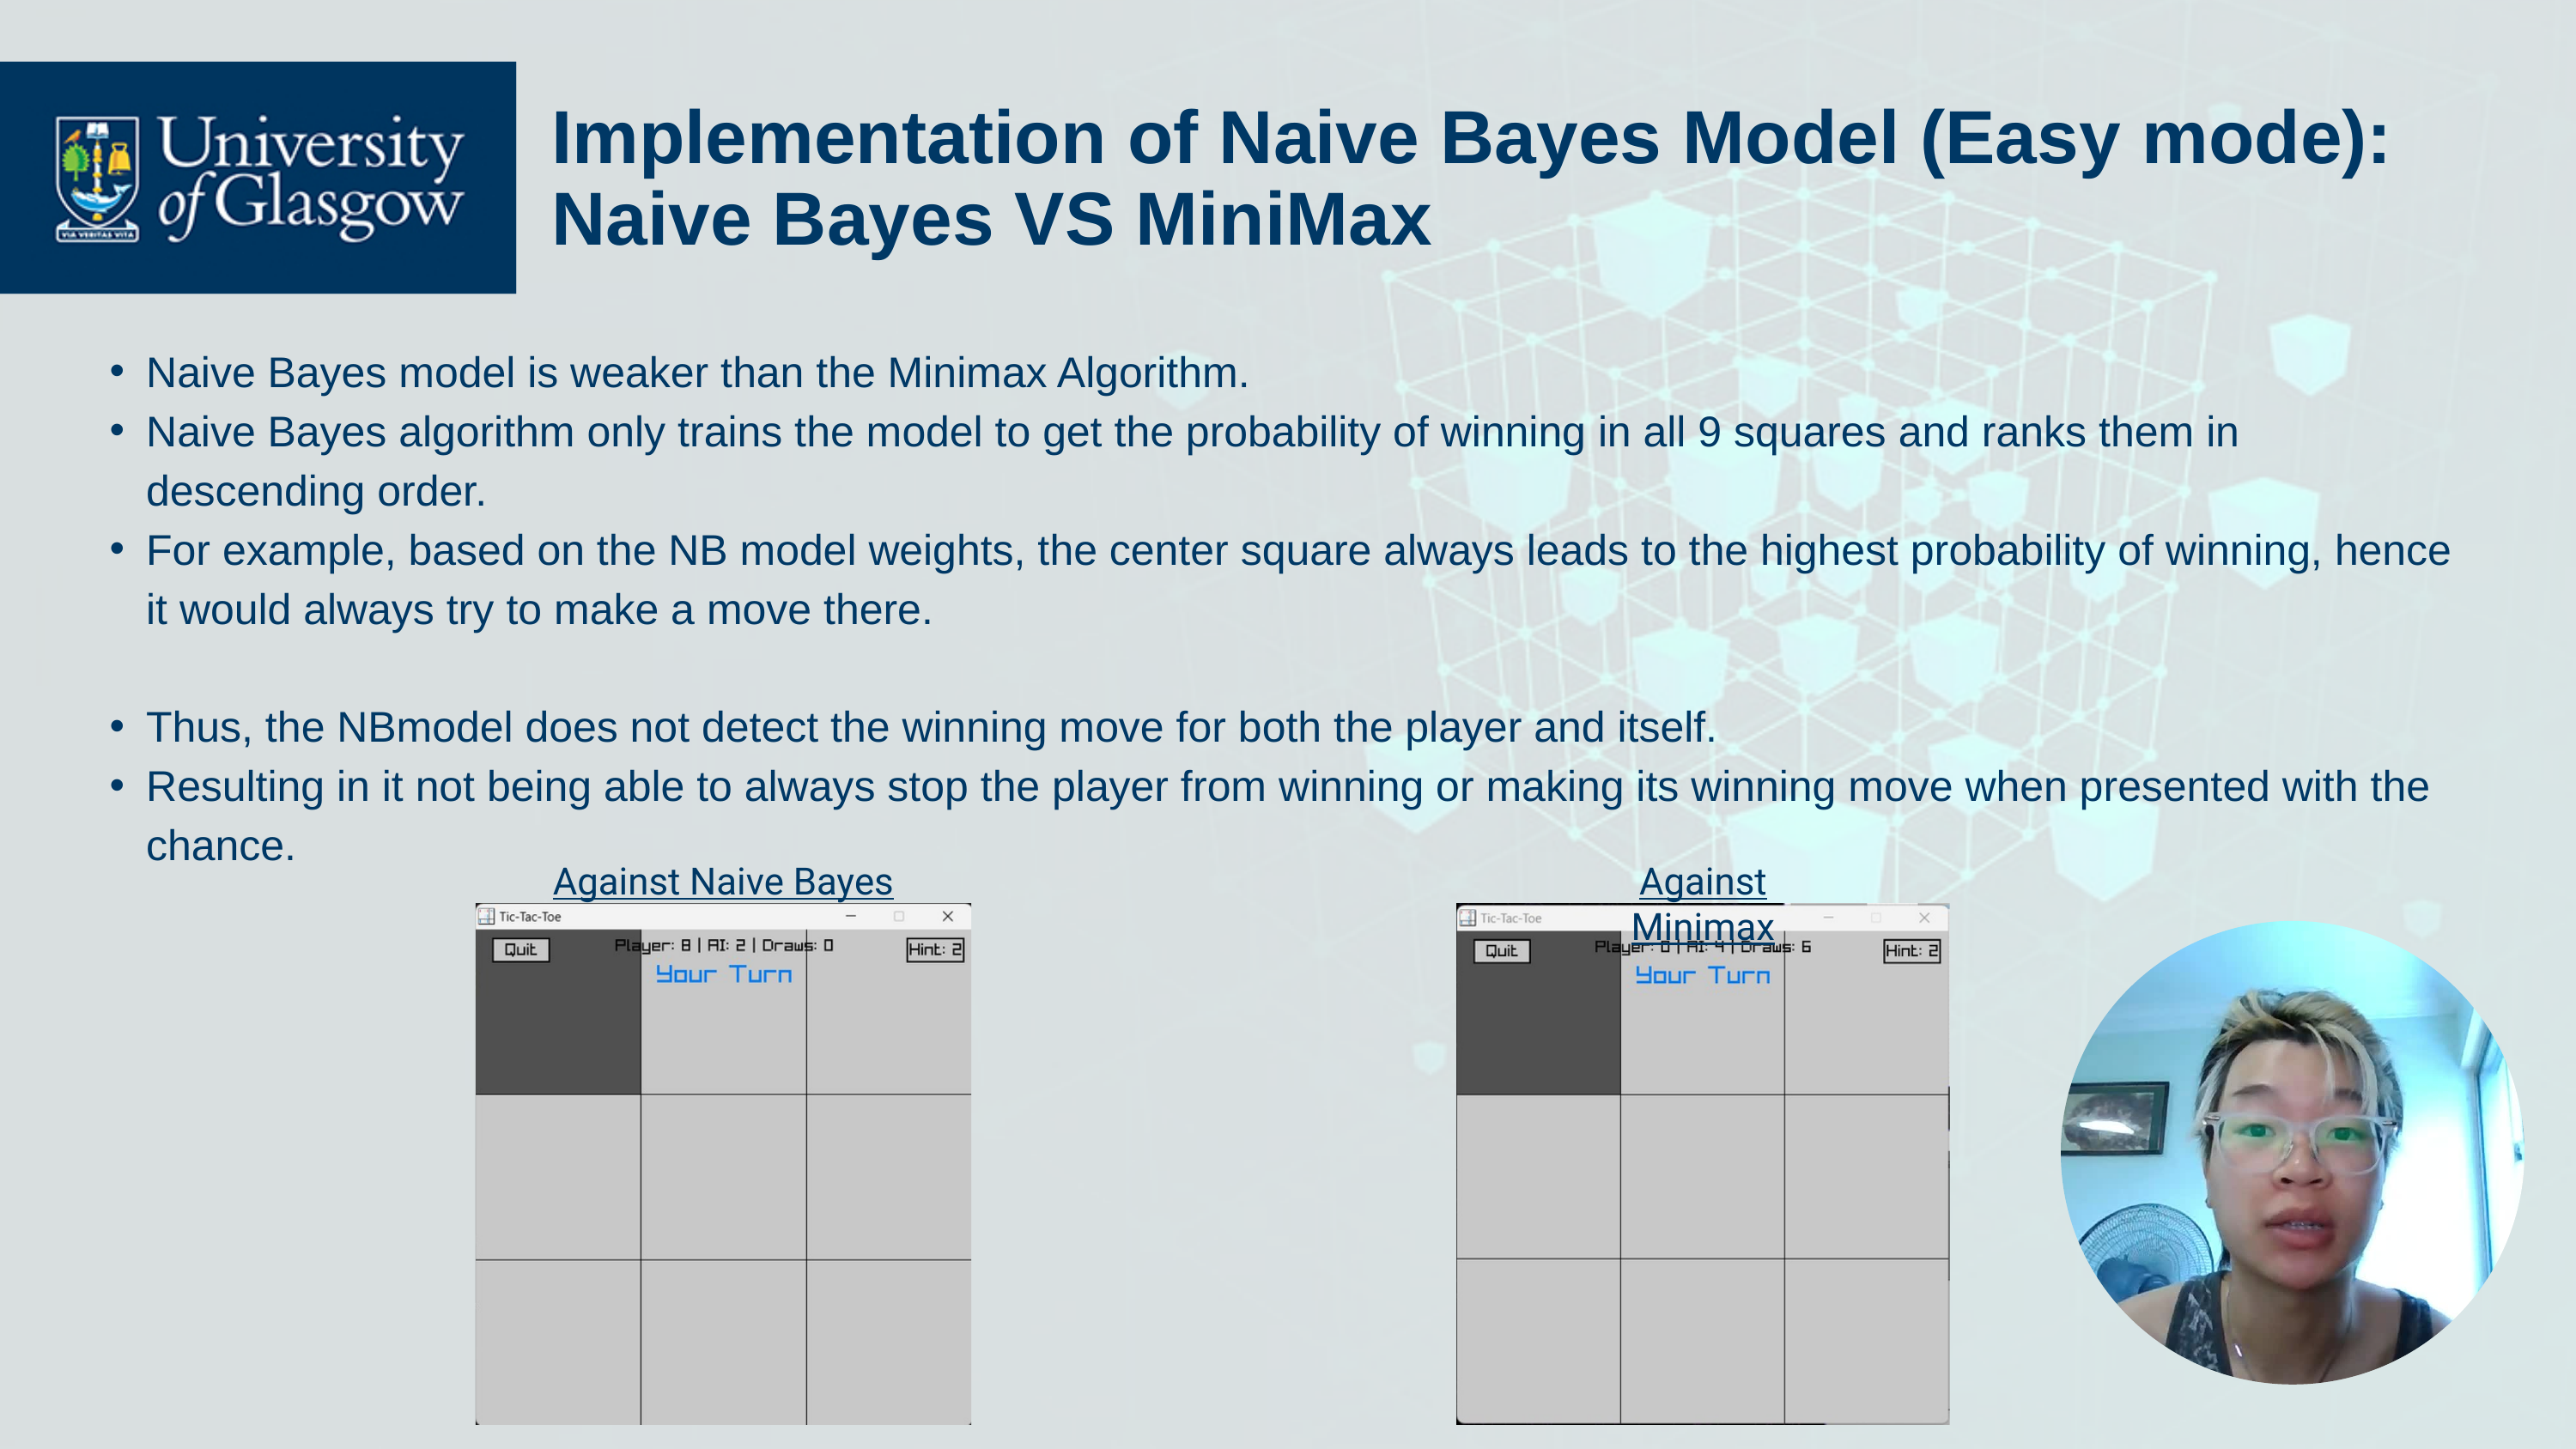

Implementation of Naive Bayes Model (Easy mode):
Naive Bayes VS MiniMax
Naive Bayes model is weaker than the Minimax Algorithm.
Naive Bayes algorithm only trains the model to get the probability of winning in all 9 squares and ranks them in descending order.
For example, based on the NB model weights, the center square always leads to the highest probability of winning, hence it would always try to make a move there.

Thus, the NBmodel does not detect the winning move for both the player and itself.
Resulting in it not being able to always stop the player from winning or making its winning move when presented with the chance.
Against Naive Bayes
Against Minimax